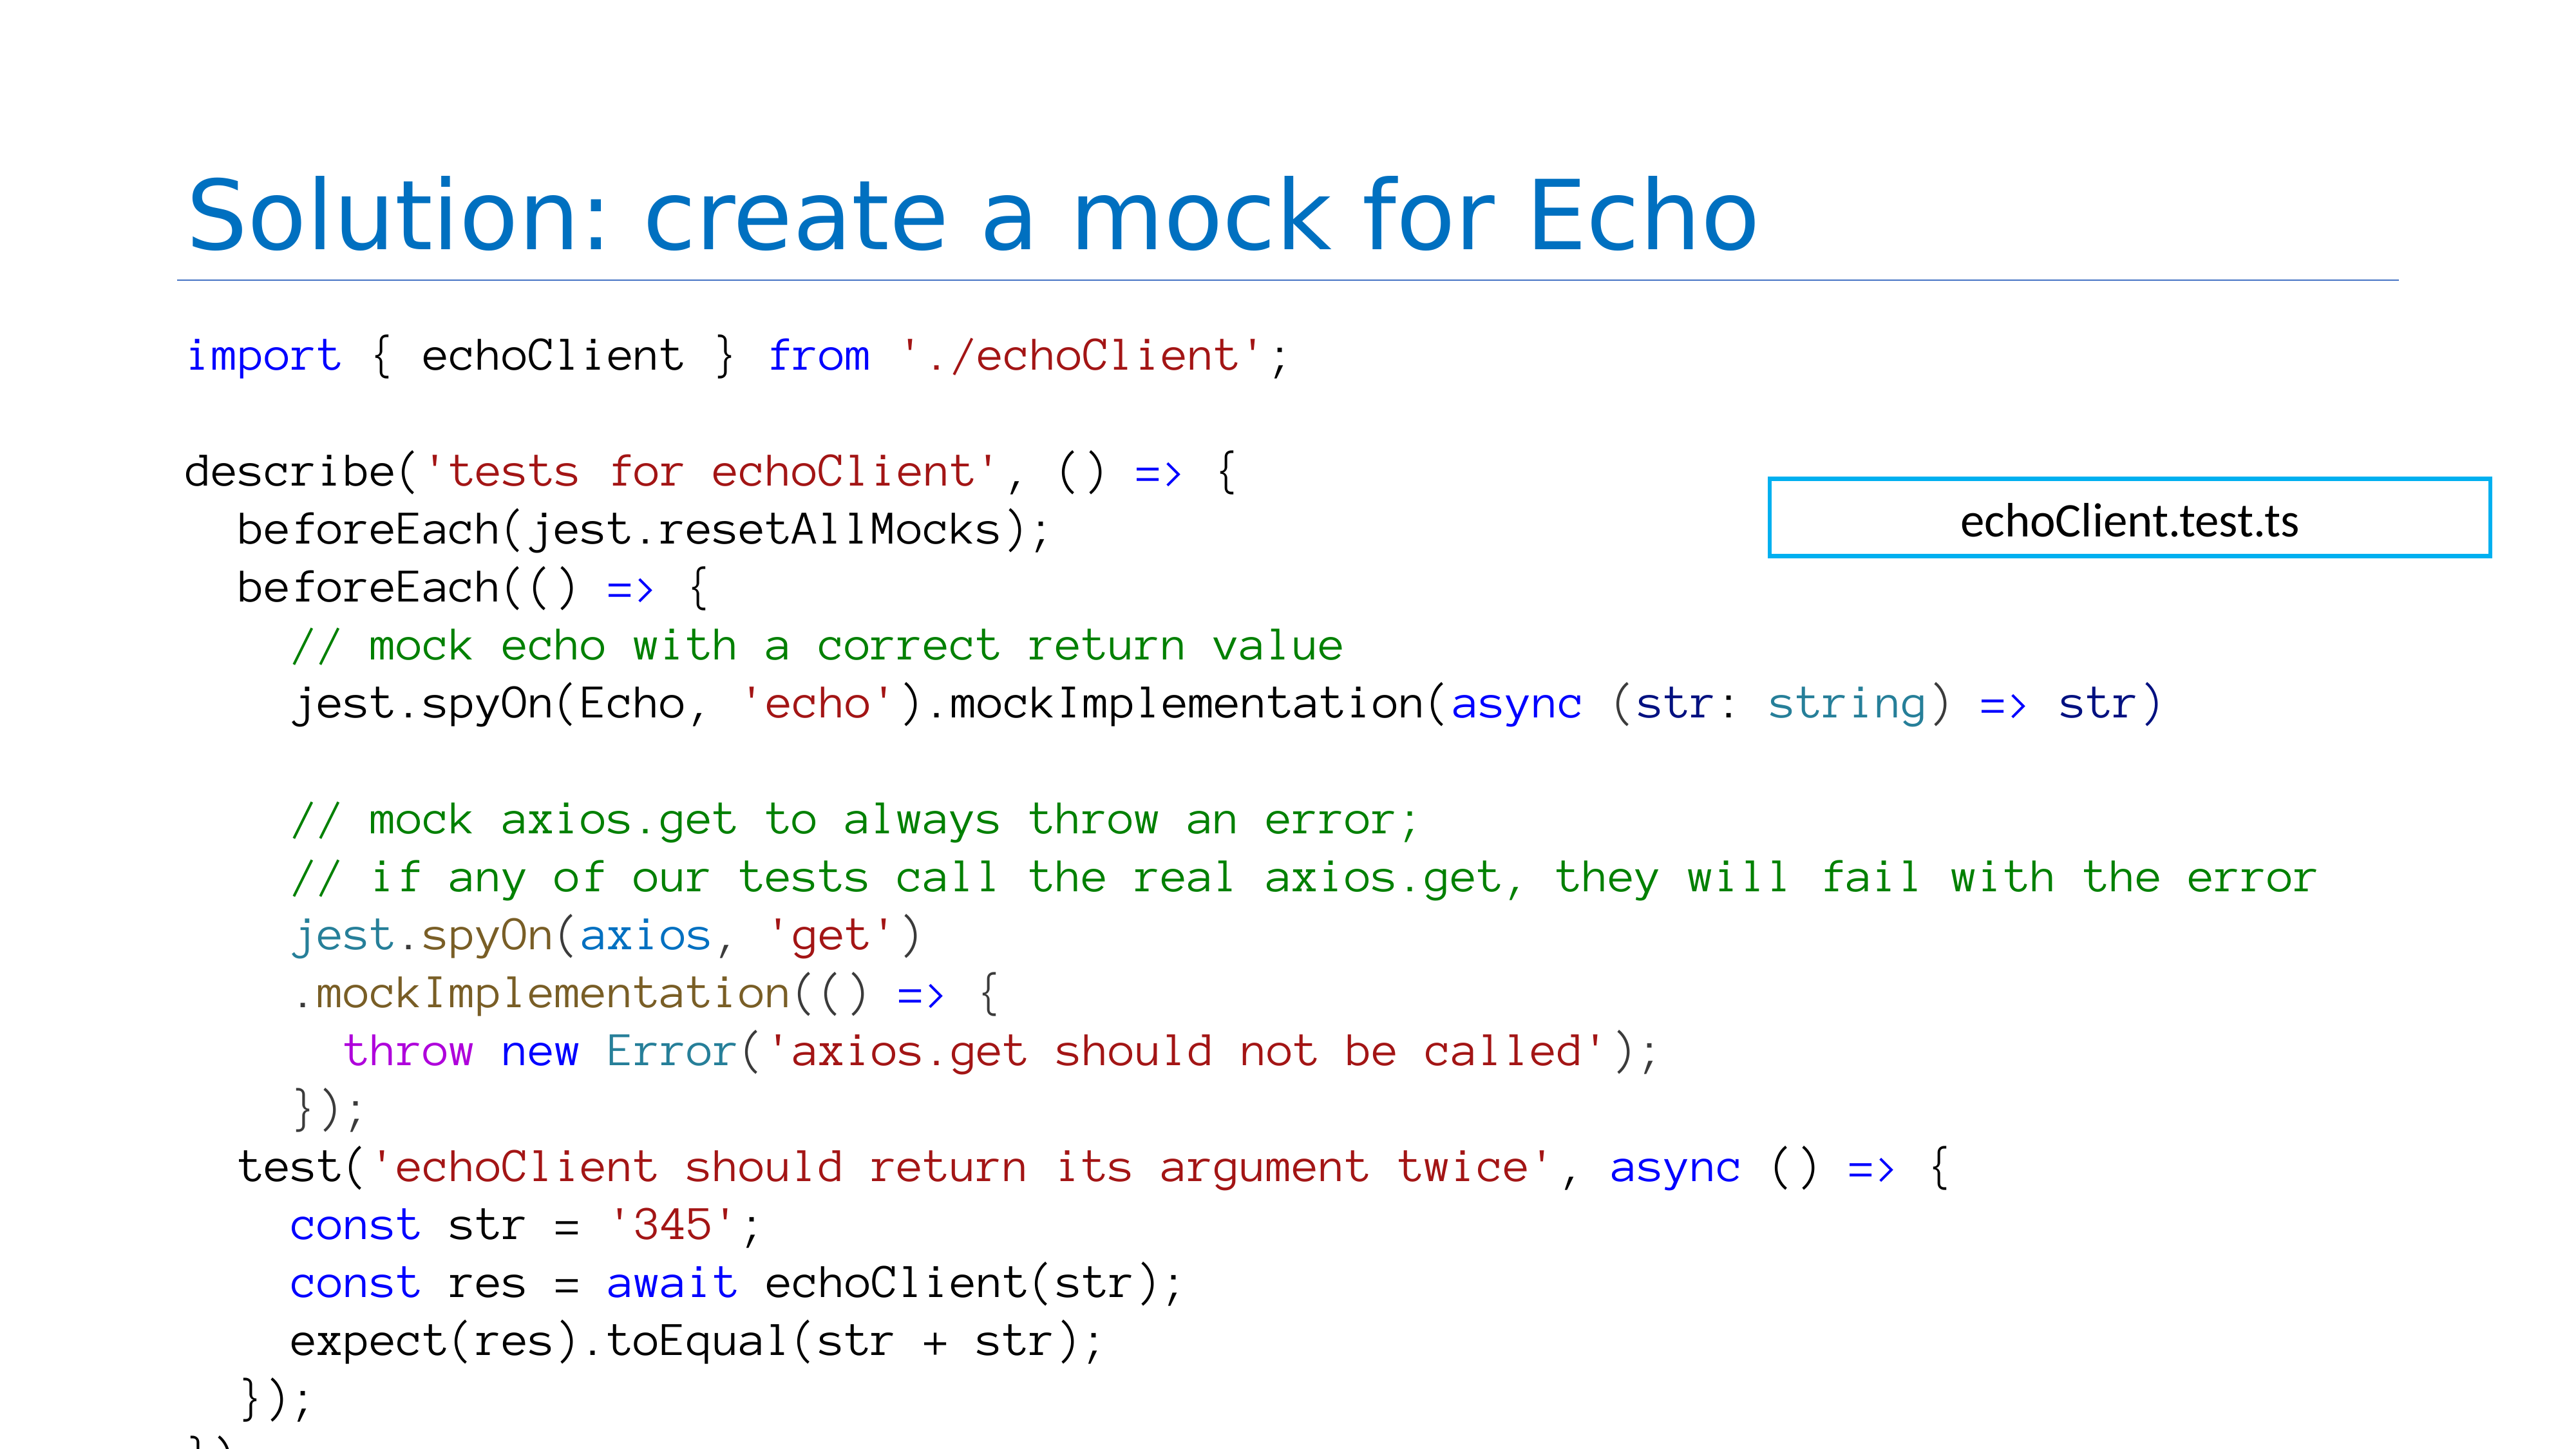

# Solution: create a mock for Echo
import { echoClient } from './echoClient';
describe('tests for echoClient', () => {
  beforeEach(jest.resetAllMocks);
  beforeEach(() => {
    // mock echo with a correct return value
    jest.spyOn(Echo, 'echo').mockImplementation(async (str: string) => str)

    // mock axios.get to always throw an error;
    // if any of our tests call the real axios.get, they will fail with the error
    jest.spyOn(axios, 'get')
    .mockImplementation(() => {
      throw new Error('axios.get should not be called');
    });
  test('echoClient should return its argument twice', async () => {
    const str = '345';
    const res = await echoClient(str);
    expect(res).toEqual(str + str);
  });
})
echoClient.test.ts